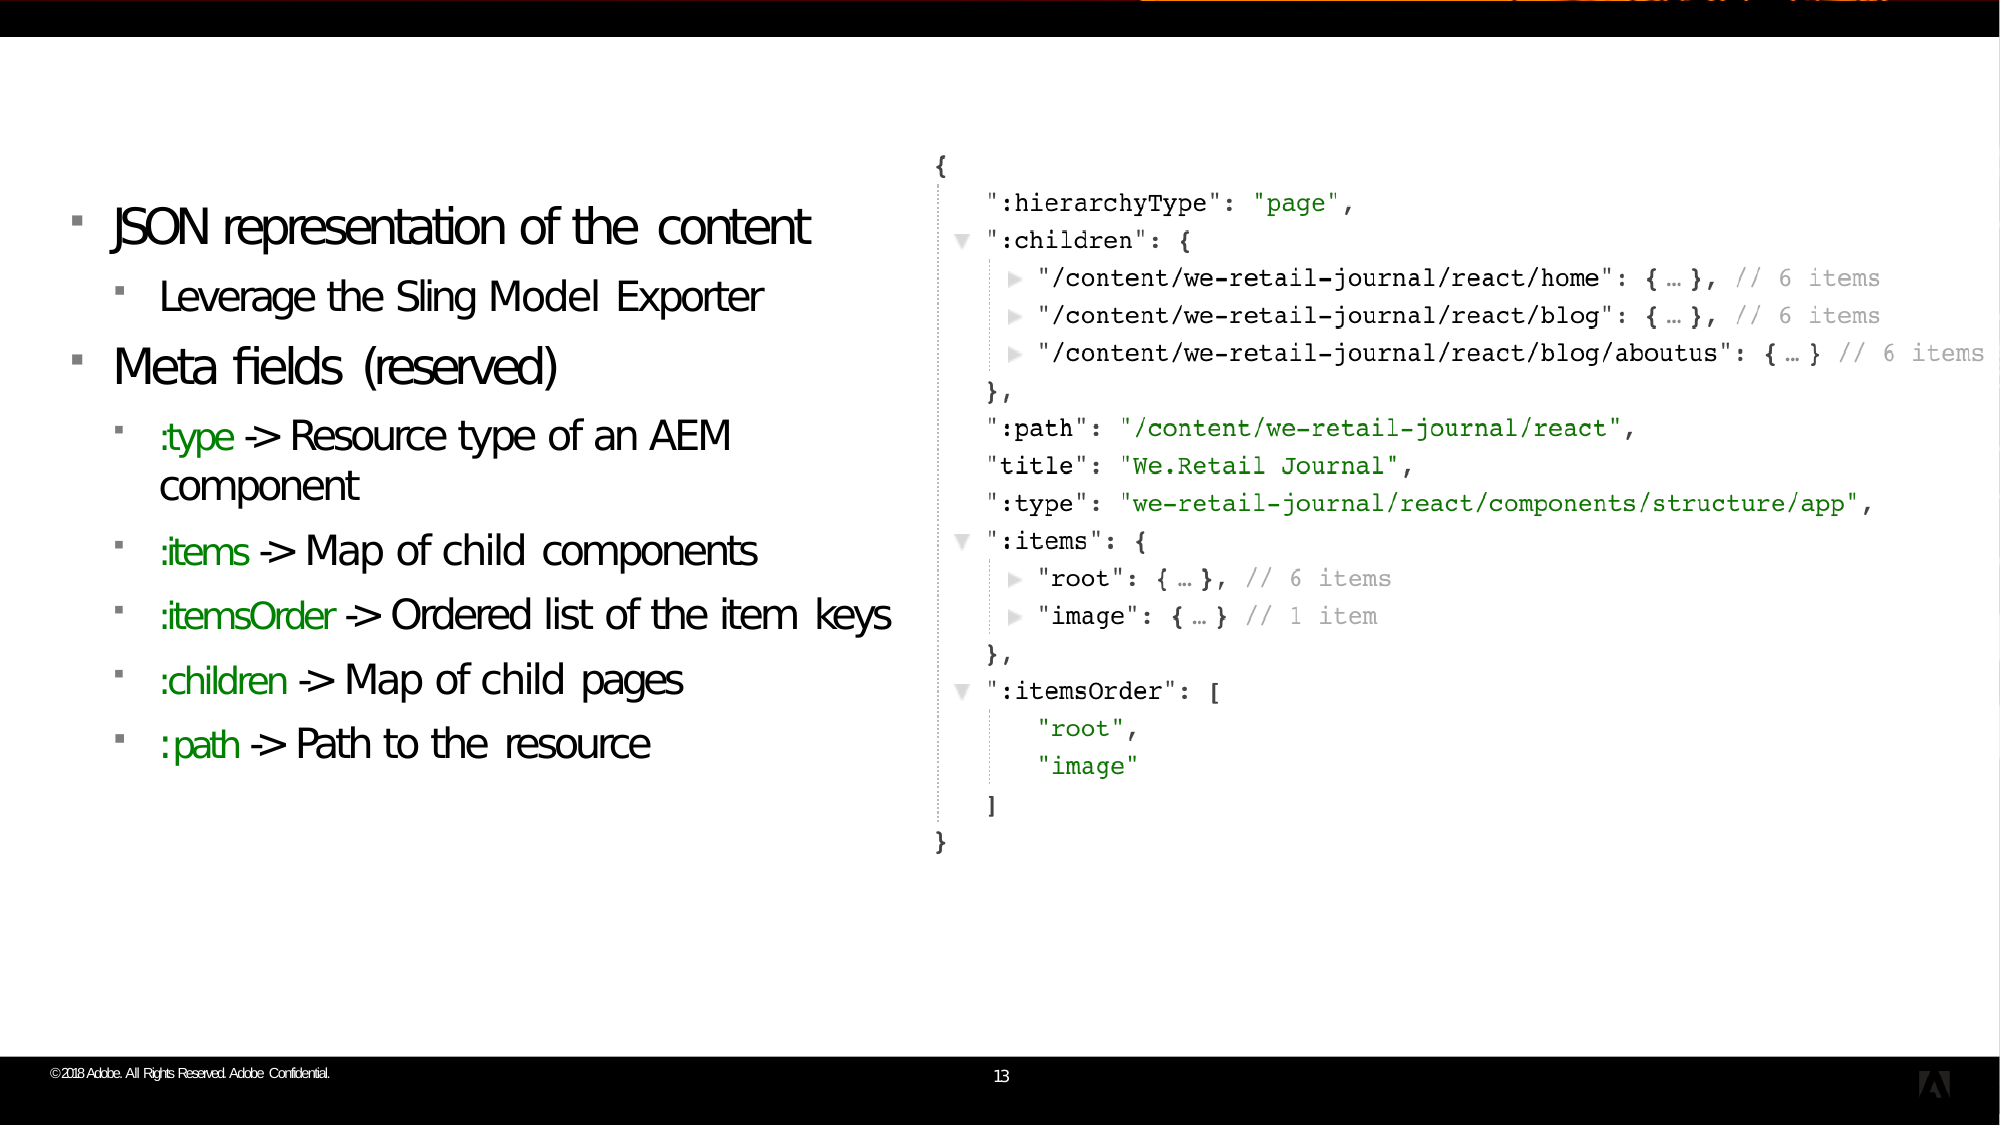

# Content Services
JSON representation of the content
Leverage the Sling Model Exporter
Meta fields (reserved)
:type -> Resource type of an AEM component
:items -> Map of child components
:itemsOrder -> Ordered list of the item keys
:children -> Map of child pages
:path -> Path to the resource
© 2018 Adobe. All Rights Reserved. Adobe Confidential.
13